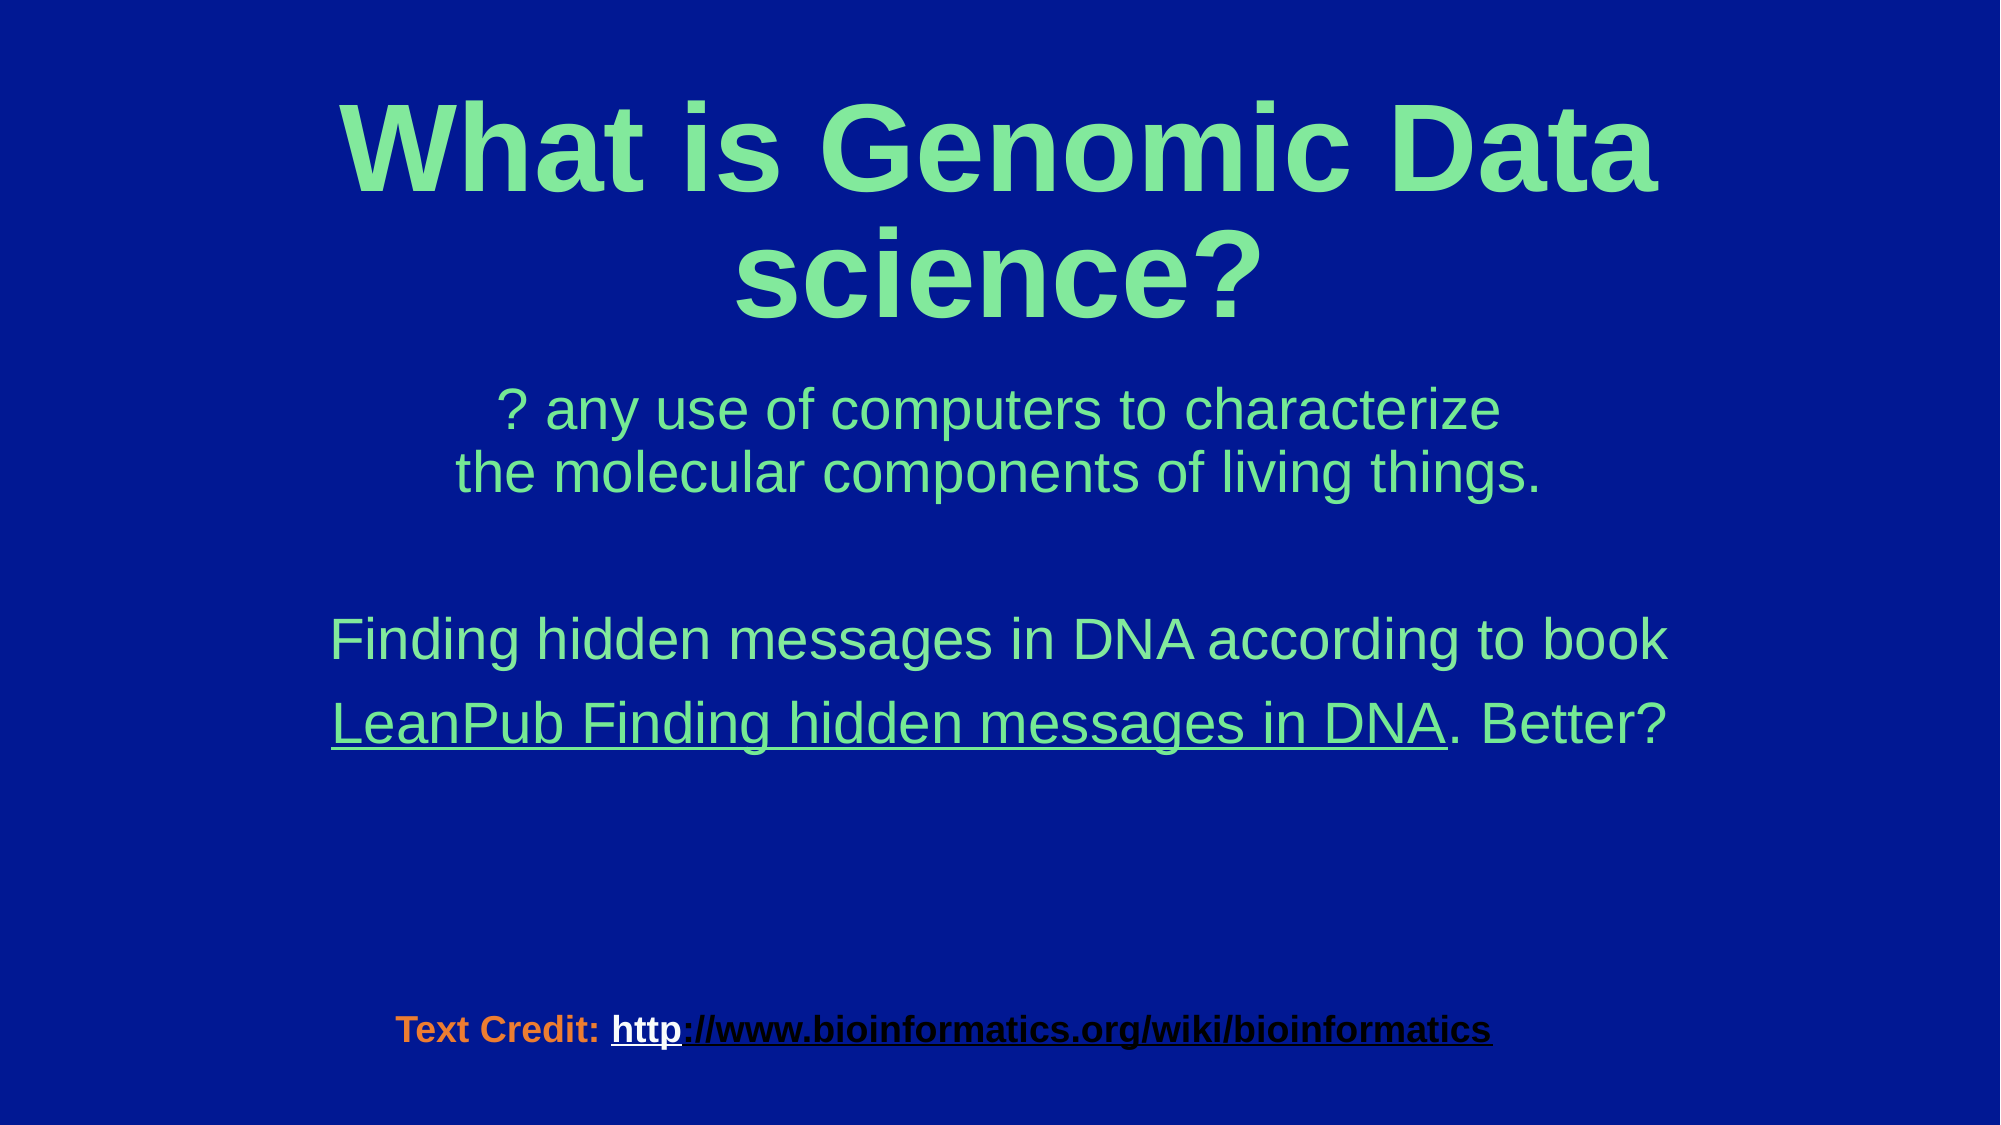

# What is Genomic Data science?
? any use of computers to characterize the molecular components of living things.

Finding hidden messages in DNA according to book
LeanPub Finding hidden messages in DNA. Better?
Text Credit: http://www.bioinformatics.org/wiki/bioinformatics